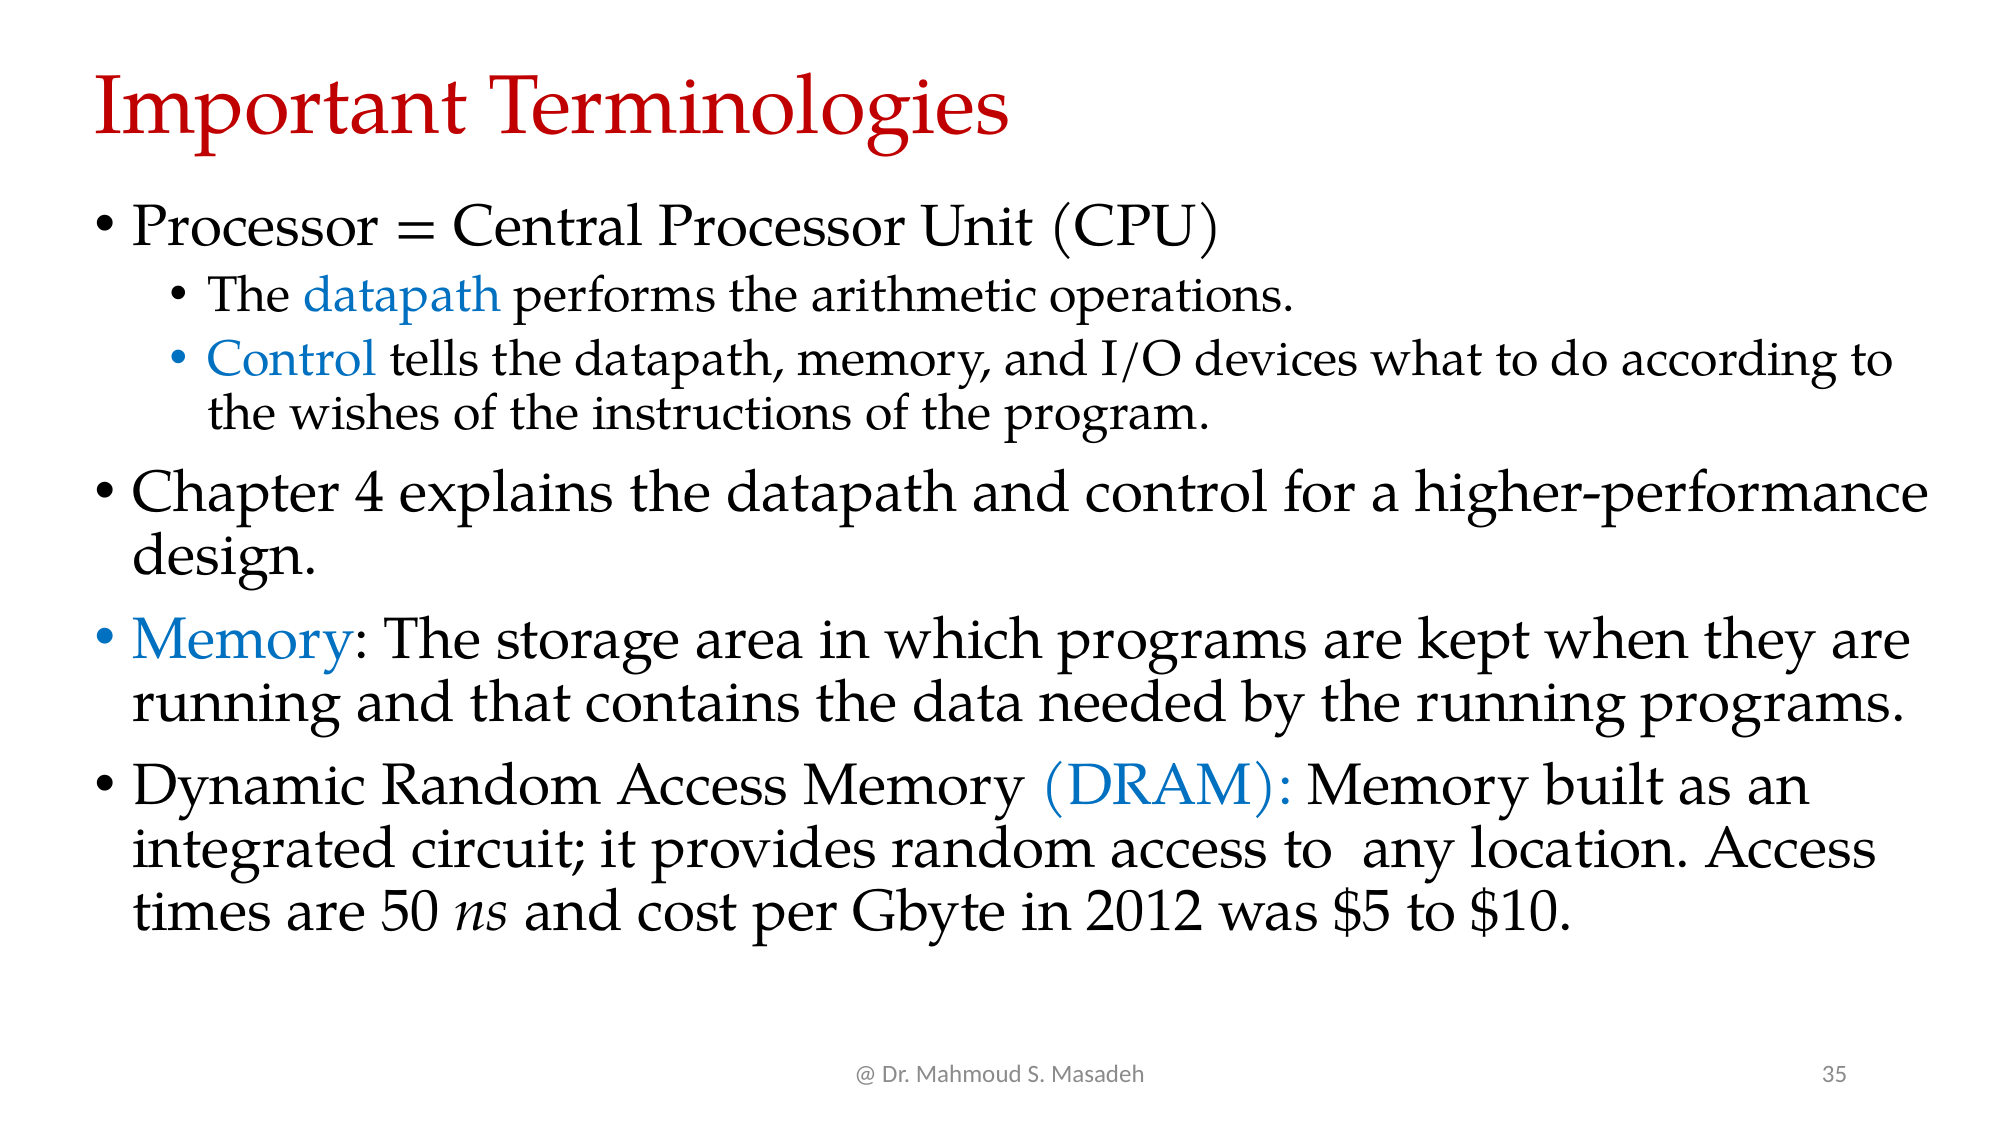

# Important Terminologies
Processor = Central Processor Unit (CPU)
The datapath performs the arithmetic operations.
Control tells the datapath, memory, and I/O devices what to do according to the wishes of the instructions of the program.
Chapter 4 explains the datapath and control for a higher-performance design.
Memory: The storage area in which programs are kept when they are running and that contains the data needed by the running programs.
Dynamic Random Access Memory (DRAM): Memory built as an integrated circuit; it provides random access to  any location. Access times are 50 ns and cost per Gbyte in 2012 was $5 to $10.
@ Dr. Mahmoud S. Masadeh
35